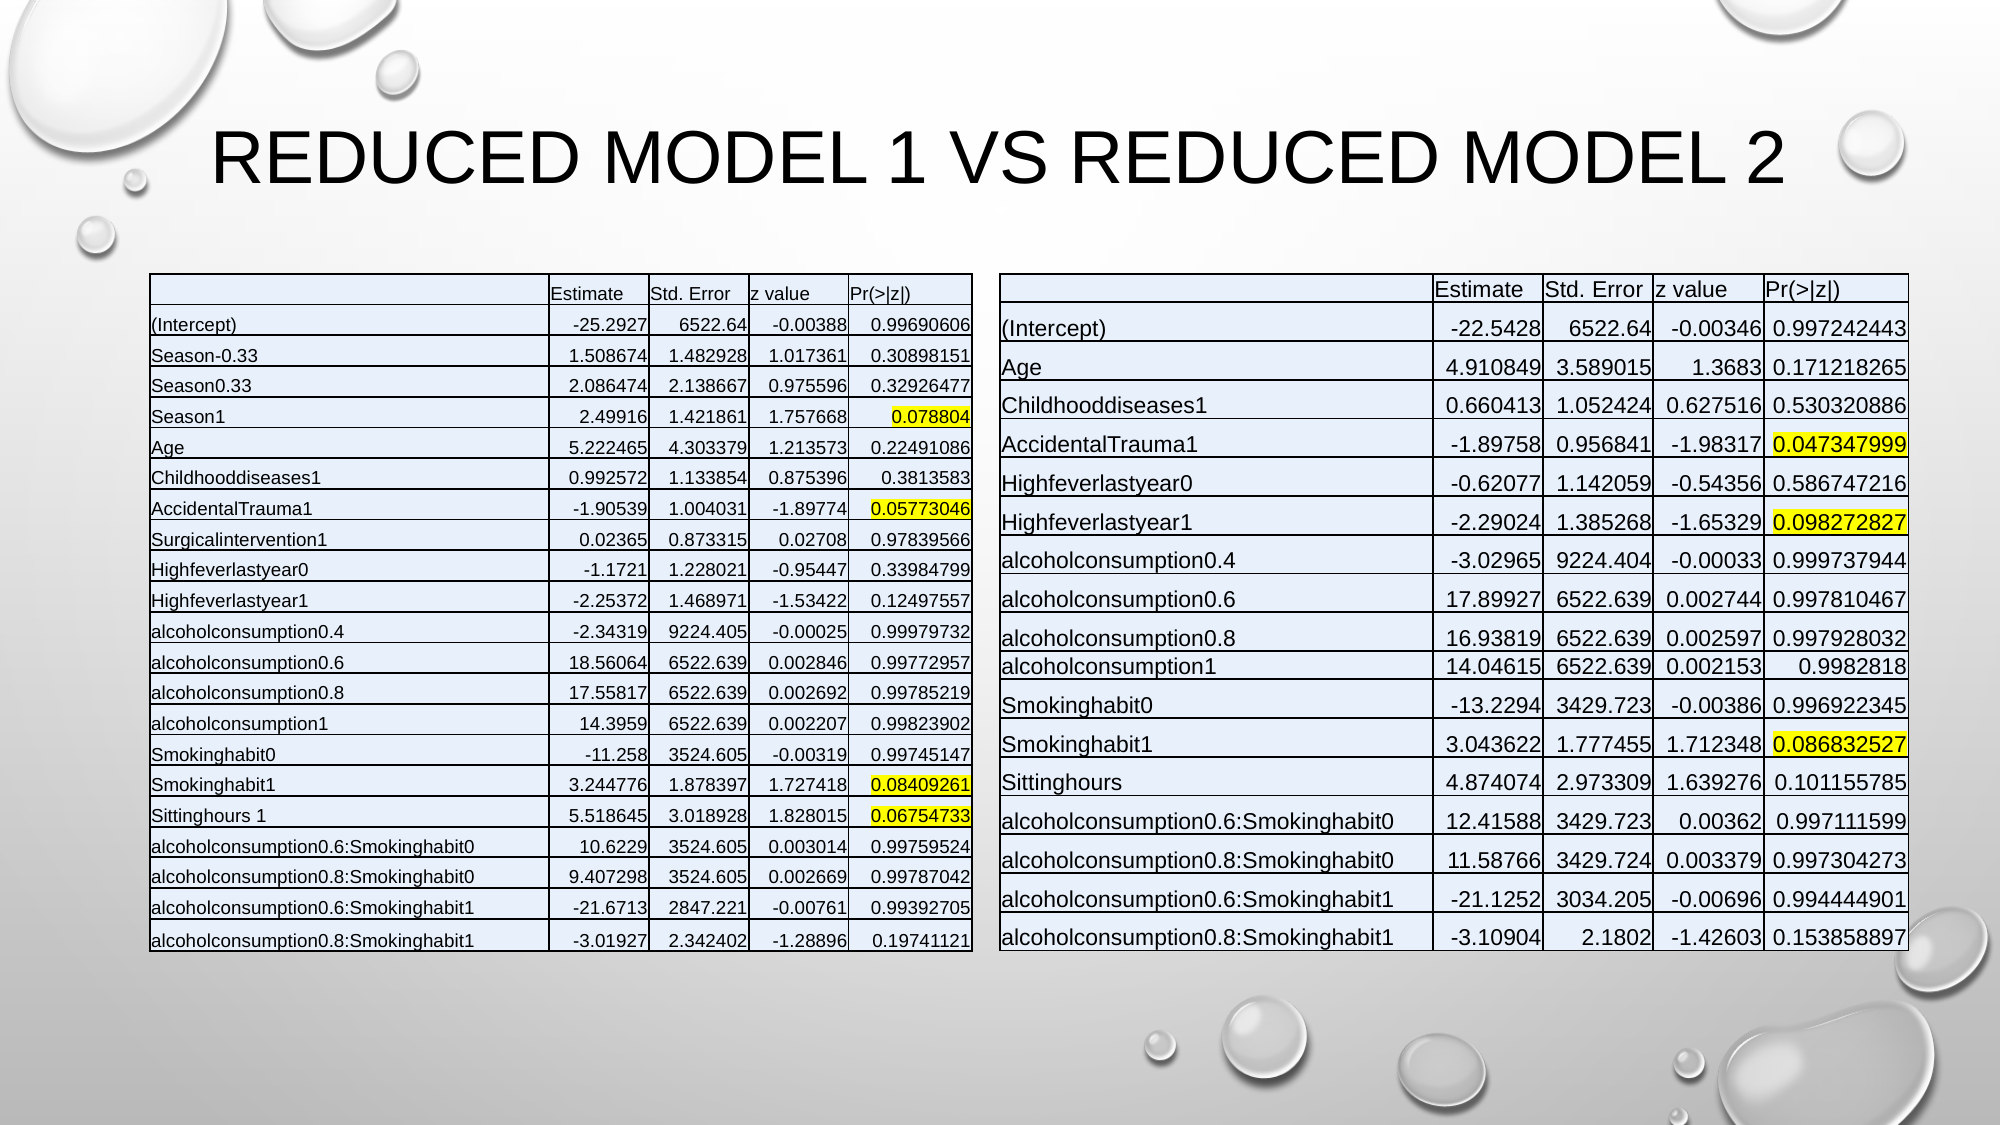

# Reduced Model 1 vs Reduced Model 2
|  | Estimate | Std. Error | z value | Pr(>|z|) |
| --- | --- | --- | --- | --- |
| (Intercept) | -25.2927 | 6522.64 | -0.00388 | 0.99690606 |
| Season-0.33 | 1.508674 | 1.482928 | 1.017361 | 0.30898151 |
| Season0.33 | 2.086474 | 2.138667 | 0.975596 | 0.32926477 |
| Season1 | 2.49916 | 1.421861 | 1.757668 | 0.078804 |
| Age | 5.222465 | 4.303379 | 1.213573 | 0.22491086 |
| Childhooddiseases1 | 0.992572 | 1.133854 | 0.875396 | 0.3813583 |
| AccidentalTrauma1 | -1.90539 | 1.004031 | -1.89774 | 0.05773046 |
| Surgicalintervention1 | 0.02365 | 0.873315 | 0.02708 | 0.97839566 |
| Highfeverlastyear0 | -1.1721 | 1.228021 | -0.95447 | 0.33984799 |
| Highfeverlastyear1 | -2.25372 | 1.468971 | -1.53422 | 0.12497557 |
| alcoholconsumption0.4 | -2.34319 | 9224.405 | -0.00025 | 0.99979732 |
| alcoholconsumption0.6 | 18.56064 | 6522.639 | 0.002846 | 0.99772957 |
| alcoholconsumption0.8 | 17.55817 | 6522.639 | 0.002692 | 0.99785219 |
| alcoholconsumption1 | 14.3959 | 6522.639 | 0.002207 | 0.99823902 |
| Smokinghabit0 | -11.258 | 3524.605 | -0.00319 | 0.99745147 |
| Smokinghabit1 | 3.244776 | 1.878397 | 1.727418 | 0.08409261 |
| Sittinghours 1 | 5.518645 | 3.018928 | 1.828015 | 0.06754733 |
| alcoholconsumption0.6:Smokinghabit0 | 10.6229 | 3524.605 | 0.003014 | 0.99759524 |
| alcoholconsumption0.8:Smokinghabit0 | 9.407298 | 3524.605 | 0.002669 | 0.99787042 |
| alcoholconsumption0.6:Smokinghabit1 | -21.6713 | 2847.221 | -0.00761 | 0.99392705 |
| alcoholconsumption0.8:Smokinghabit1 | -3.01927 | 2.342402 | -1.28896 | 0.19741121 |
|  | Estimate | Std. Error | z value | Pr(>|z|) |
| --- | --- | --- | --- | --- |
| (Intercept) | -22.5428 | 6522.64 | -0.00346 | 0.997242443 |
| Age | 4.910849 | 3.589015 | 1.3683 | 0.171218265 |
| Childhooddiseases1 | 0.660413 | 1.052424 | 0.627516 | 0.530320886 |
| AccidentalTrauma1 | -1.89758 | 0.956841 | -1.98317 | 0.047347999 |
| Highfeverlastyear0 | -0.62077 | 1.142059 | -0.54356 | 0.586747216 |
| Highfeverlastyear1 | -2.29024 | 1.385268 | -1.65329 | 0.098272827 |
| alcoholconsumption0.4 | -3.02965 | 9224.404 | -0.00033 | 0.999737944 |
| alcoholconsumption0.6 | 17.89927 | 6522.639 | 0.002744 | 0.997810467 |
| alcoholconsumption0.8 | 16.93819 | 6522.639 | 0.002597 | 0.997928032 |
| alcoholconsumption1 | 14.04615 | 6522.639 | 0.002153 | 0.9982818 |
| Smokinghabit0 | -13.2294 | 3429.723 | -0.00386 | 0.996922345 |
| Smokinghabit1 | 3.043622 | 1.777455 | 1.712348 | 0.086832527 |
| Sittinghours | 4.874074 | 2.973309 | 1.639276 | 0.101155785 |
| alcoholconsumption0.6:Smokinghabit0 | 12.41588 | 3429.723 | 0.00362 | 0.997111599 |
| alcoholconsumption0.8:Smokinghabit0 | 11.58766 | 3429.724 | 0.003379 | 0.997304273 |
| alcoholconsumption0.6:Smokinghabit1 | -21.1252 | 3034.205 | -0.00696 | 0.994444901 |
| alcoholconsumption0.8:Smokinghabit1 | -3.10904 | 2.1802 | -1.42603 | 0.153858897 |